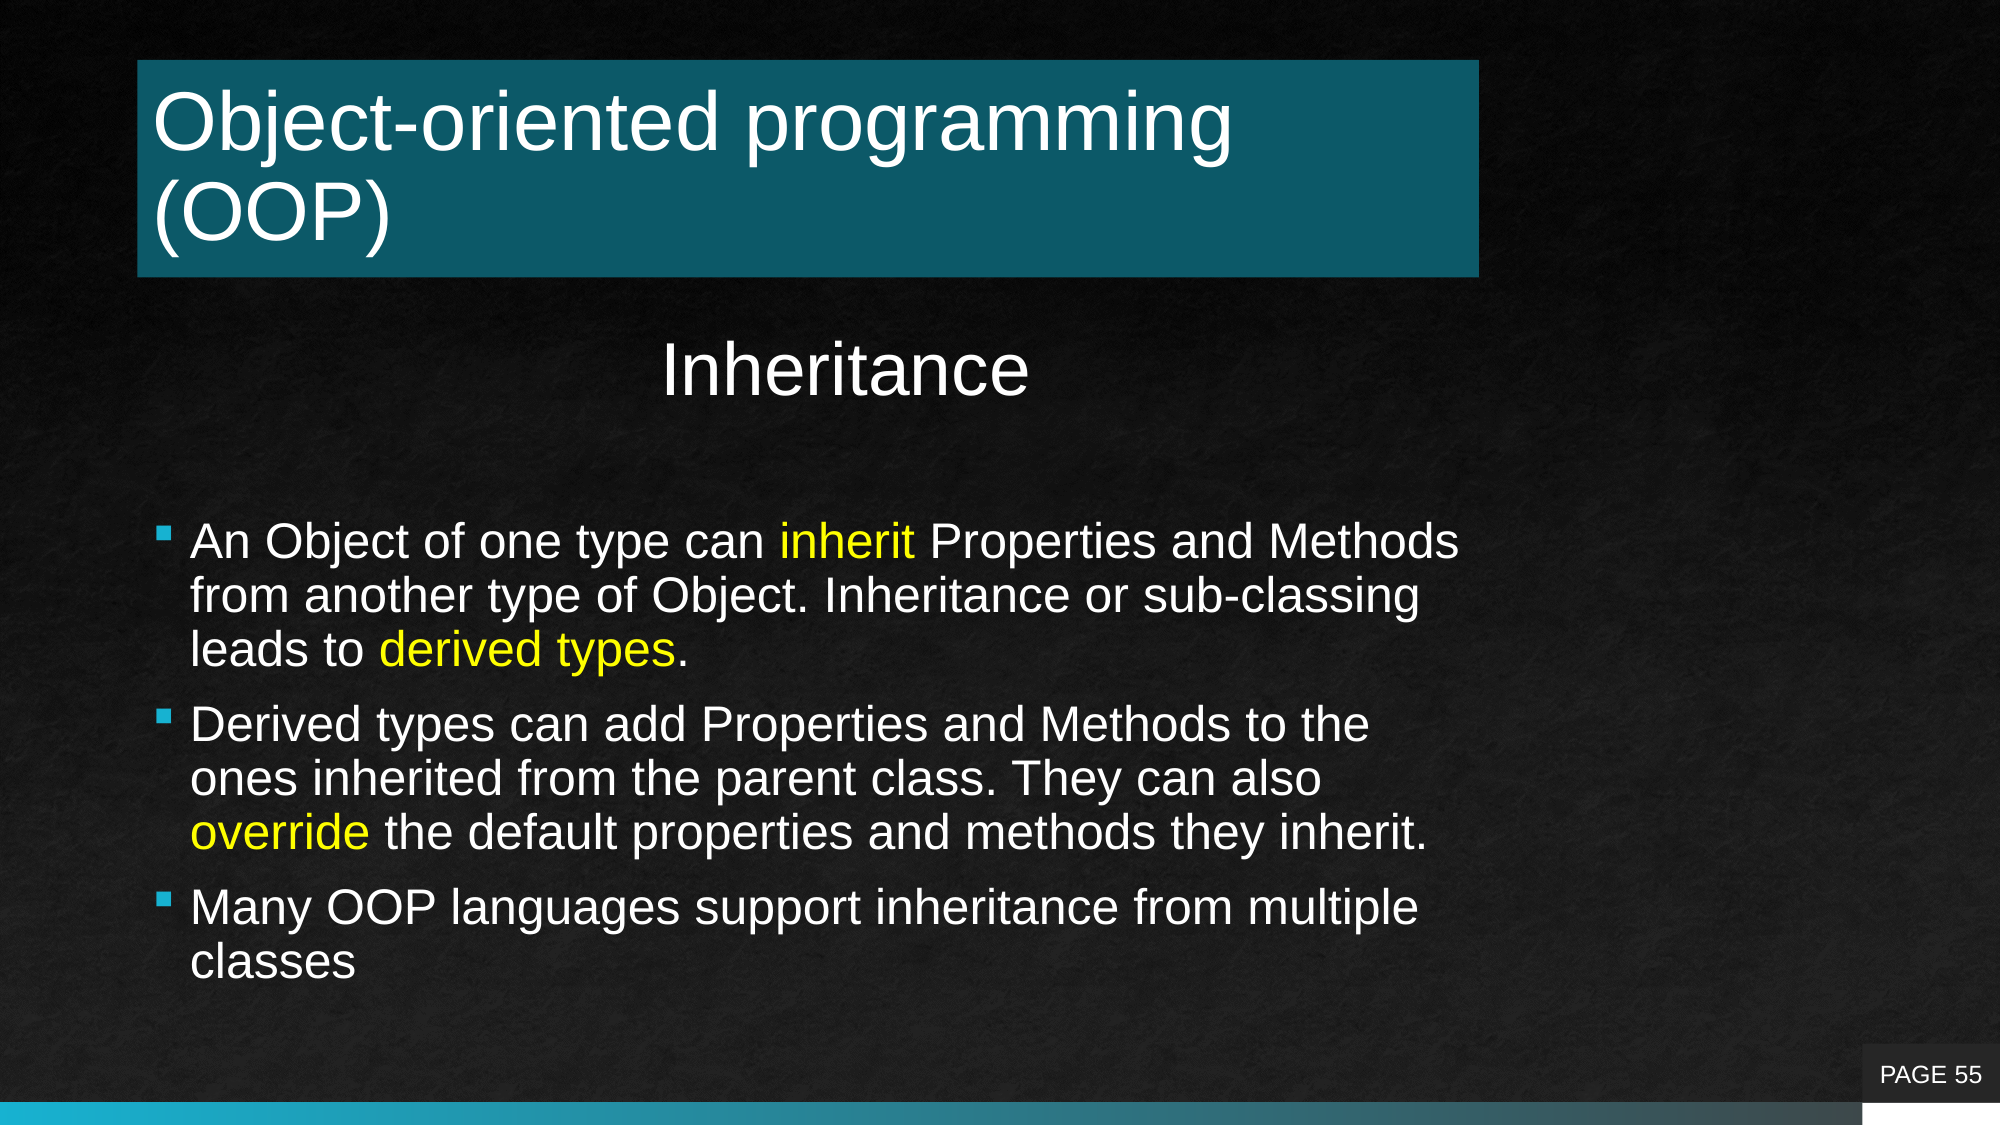

# Object-oriented programming (OOP)
Inheritance

An Object of one type can inherit Properties and Methods from another type of Object. Inheritance or sub-classing leads to derived types.
Derived types can add Properties and Methods to the ones inherited from the parent class. They can also override the default properties and methods they inherit.
Many OOP languages support inheritance from multiple classes

PAGE 55